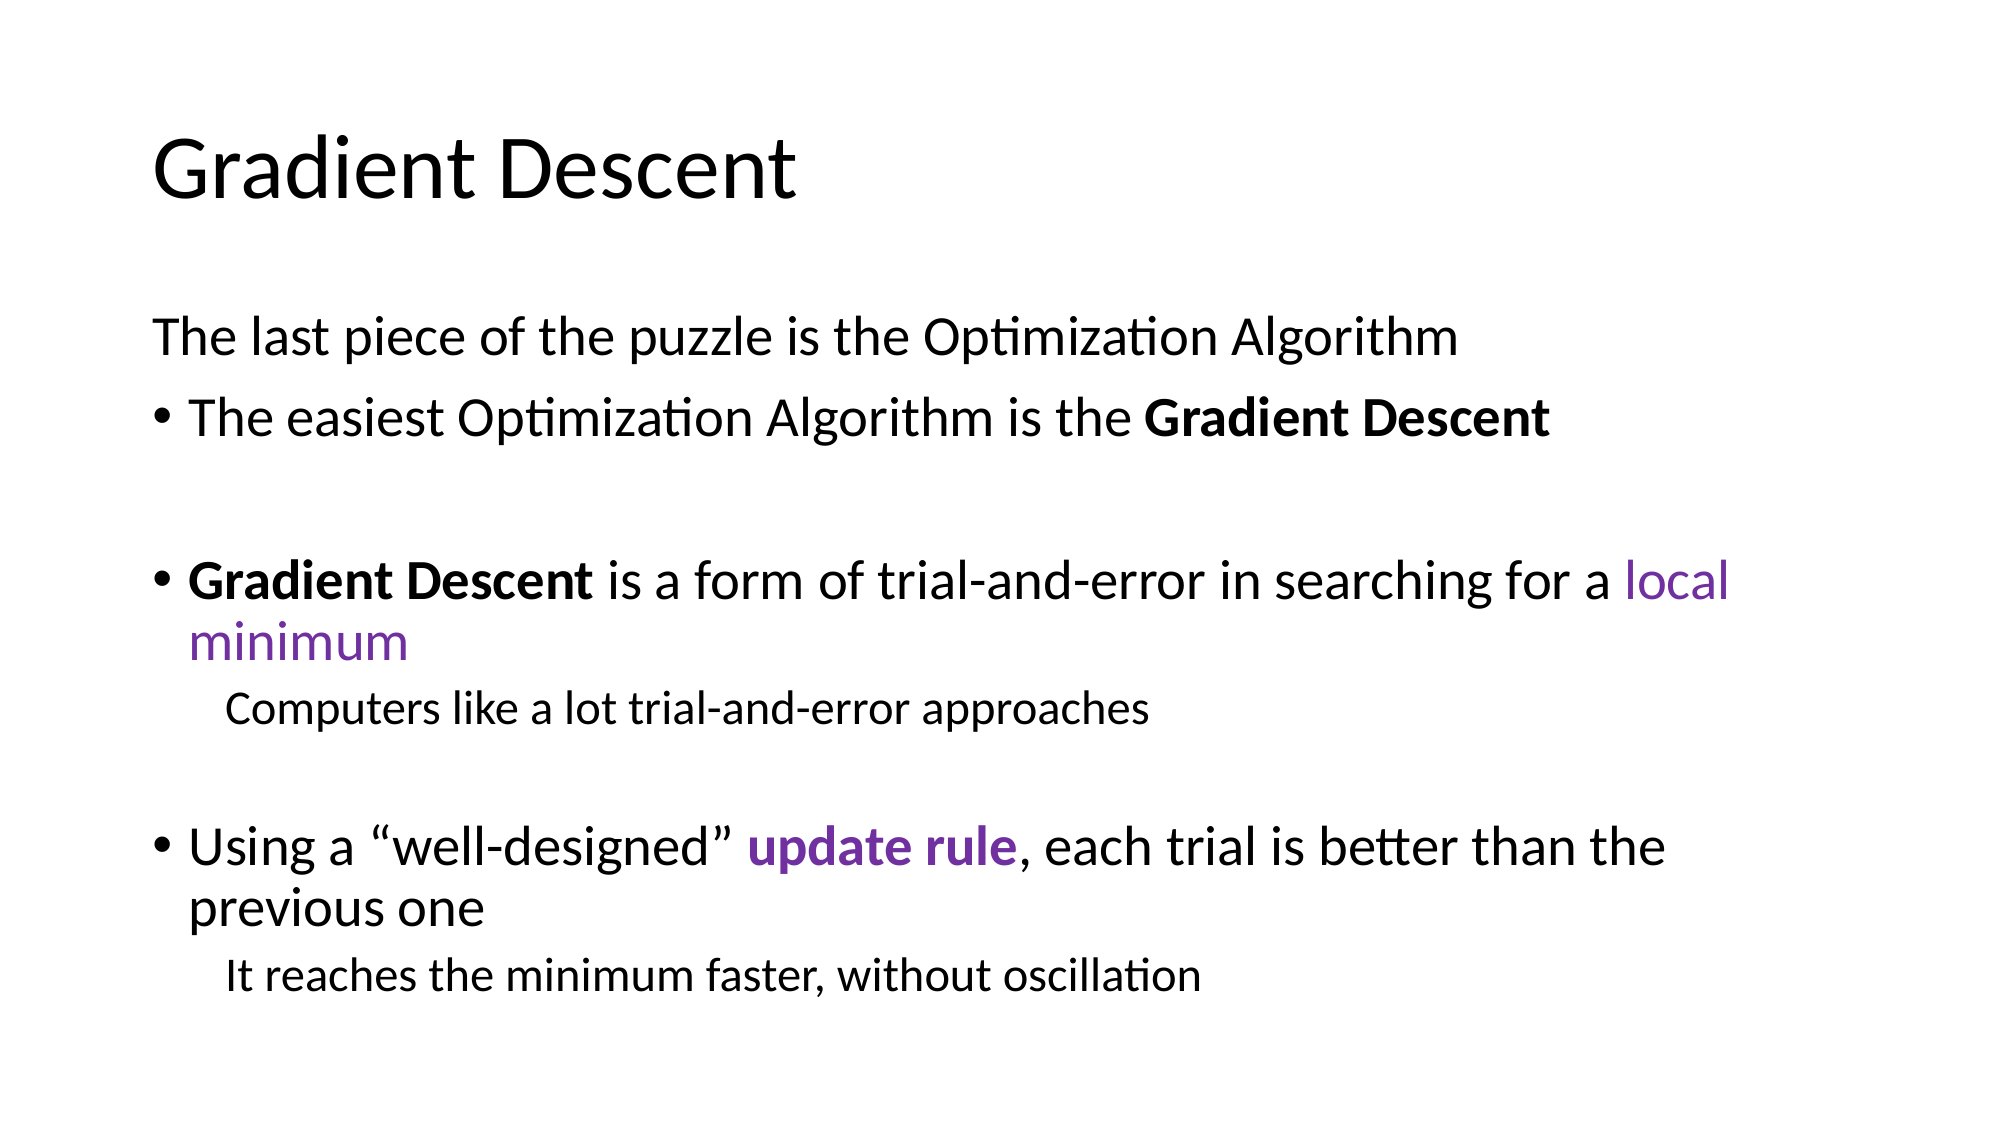

# Gradient Descent
The last piece of the puzzle is the Optimization Algorithm
The easiest Optimization Algorithm is the Gradient Descent

Gradient Descent is a form of trial-and-error in searching for a local minimum
Computers like a lot trial-and-error approaches

Using a “well-designed” update rule, each trial is better than the previous one
It reaches the minimum faster, without oscillation